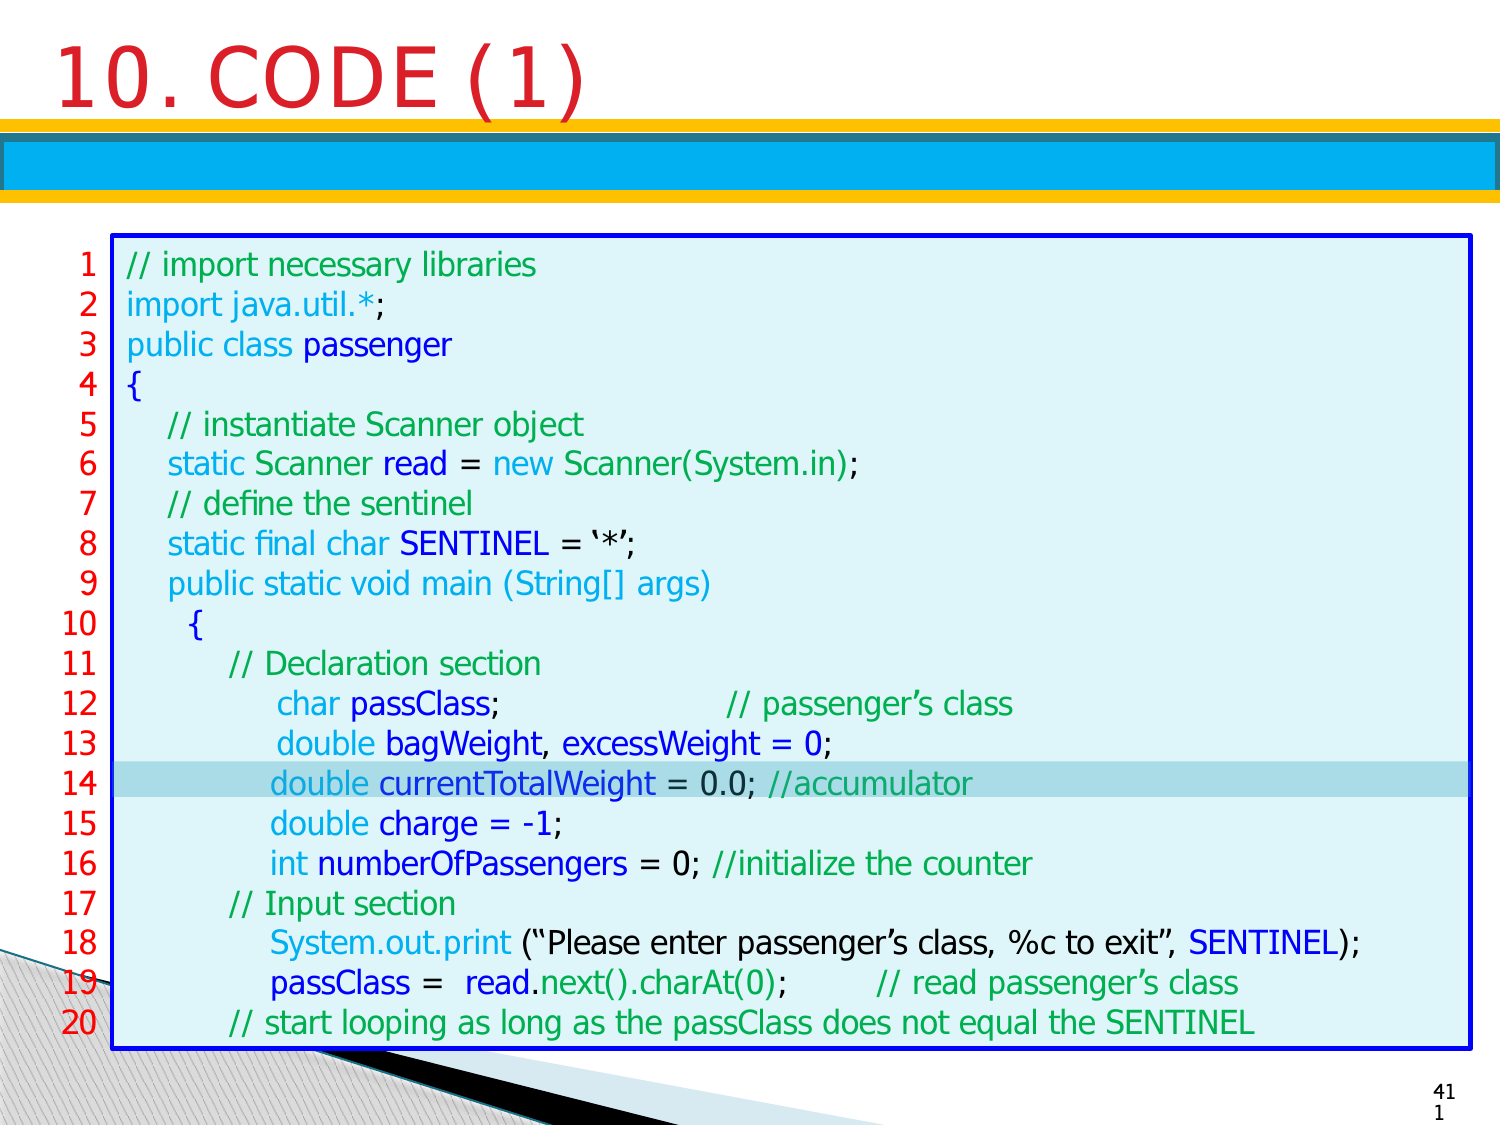

# 10. CODE (1)

1
2
3
4
5
6
7
8
9
10
11
12
13
14
15
16
17
18
19
20
// import necessary libraries
import java.util.*;
public class passenger
{
    // instantiate Scanner object
    static Scanner read = new Scanner(System.in);
    // define the sentinel
    static final char SENTINEL = ‘*’;
    public static void main (String[] args)
      {
          // Declaration section
	char passClass;		// passenger’s class
	double bagWeight, excessWeight = 0;
              double currentTotalWeight = 0.0; //accumulator
              double charge = -1;
              int numberOfPassengers = 0; //initialize the counter
          // Input section
              System.out.print (“Please enter passenger’s class, %c to exit”, SENTINEL);
              passClass =  read.next().charAt(0);	// read passenger’s class
          // start looping as long as the passClass does not equal the SENTINEL

411